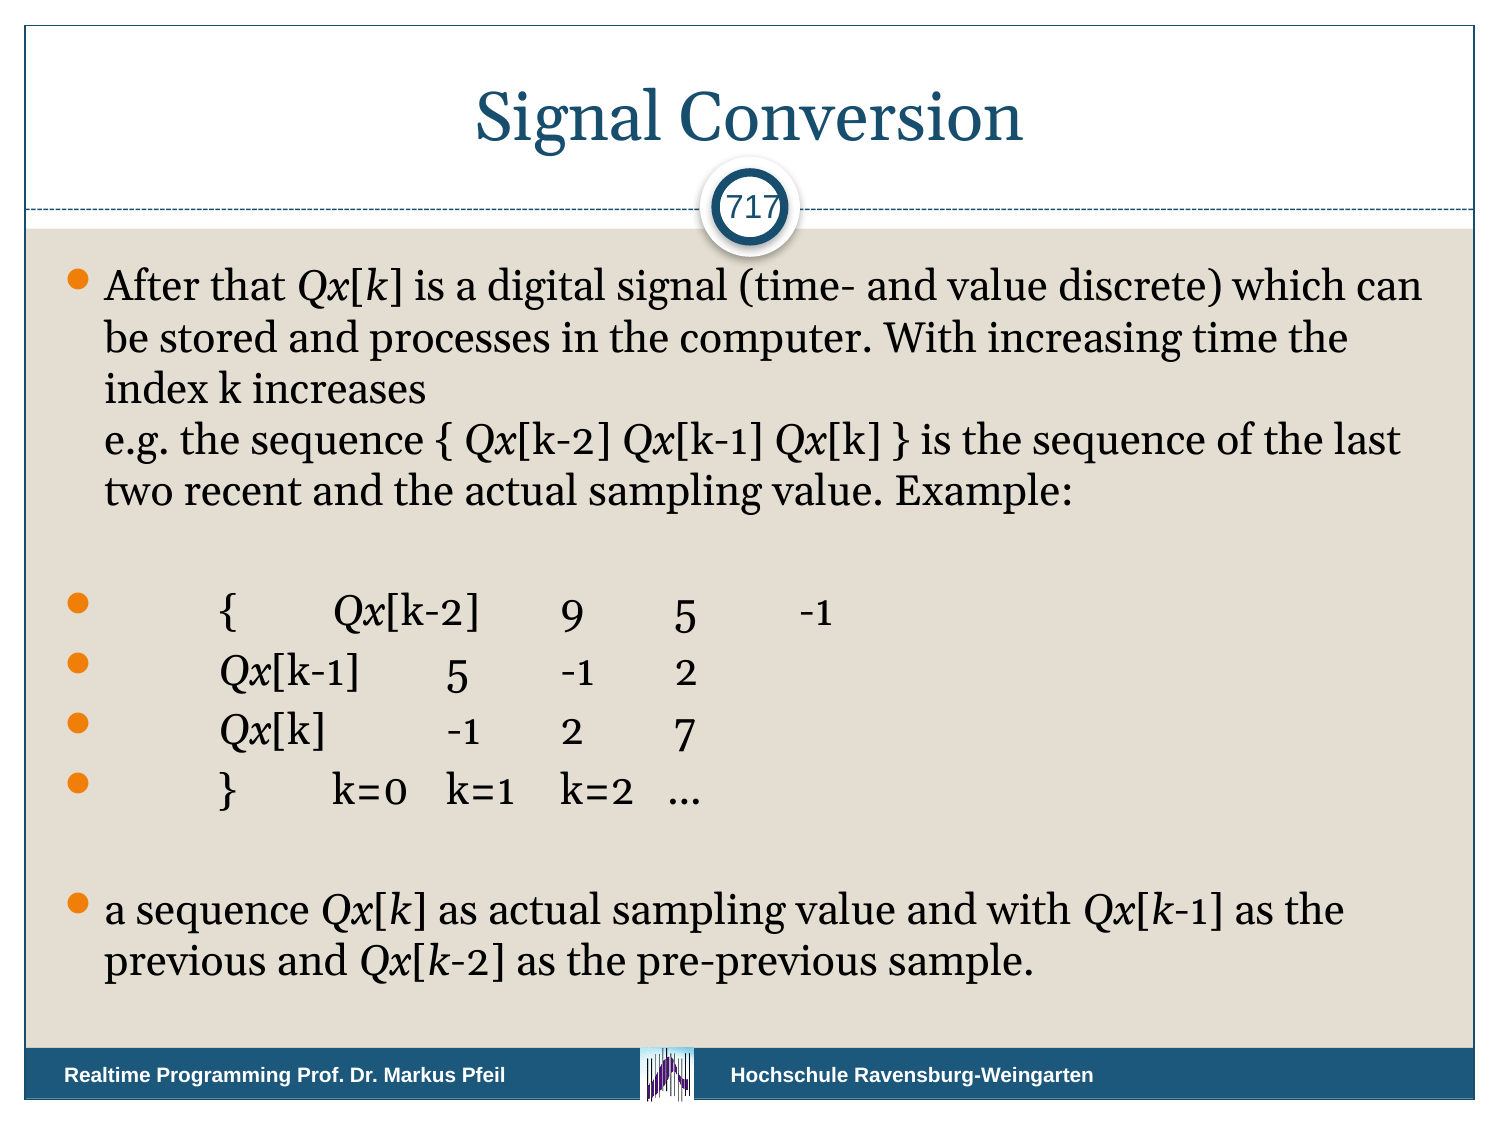

# Signal Conversion
717
After that Qx[k] is a digital signal (time- and value discrete) which can be stored and processes in the computer. With increasing time the index k increases
e.g. the sequence { Qx[k-2] Qx[k-1] Qx[k] } is the sequence of the last two recent and the actual sampling value. Example:

	{ 	Qx[k-2] 	9	5	 -1
		Qx[k-1] 	5	-1	2
		Qx[k] 		-1	2	7
	} 			k=0	k=1	k=2   …

a sequence Qx[k] as actual sampling value and with Qx[k-1] as the previous and Qx[k-2] as the pre-previous sample.
Realtime Programming Prof. Dr. Markus Pfeil